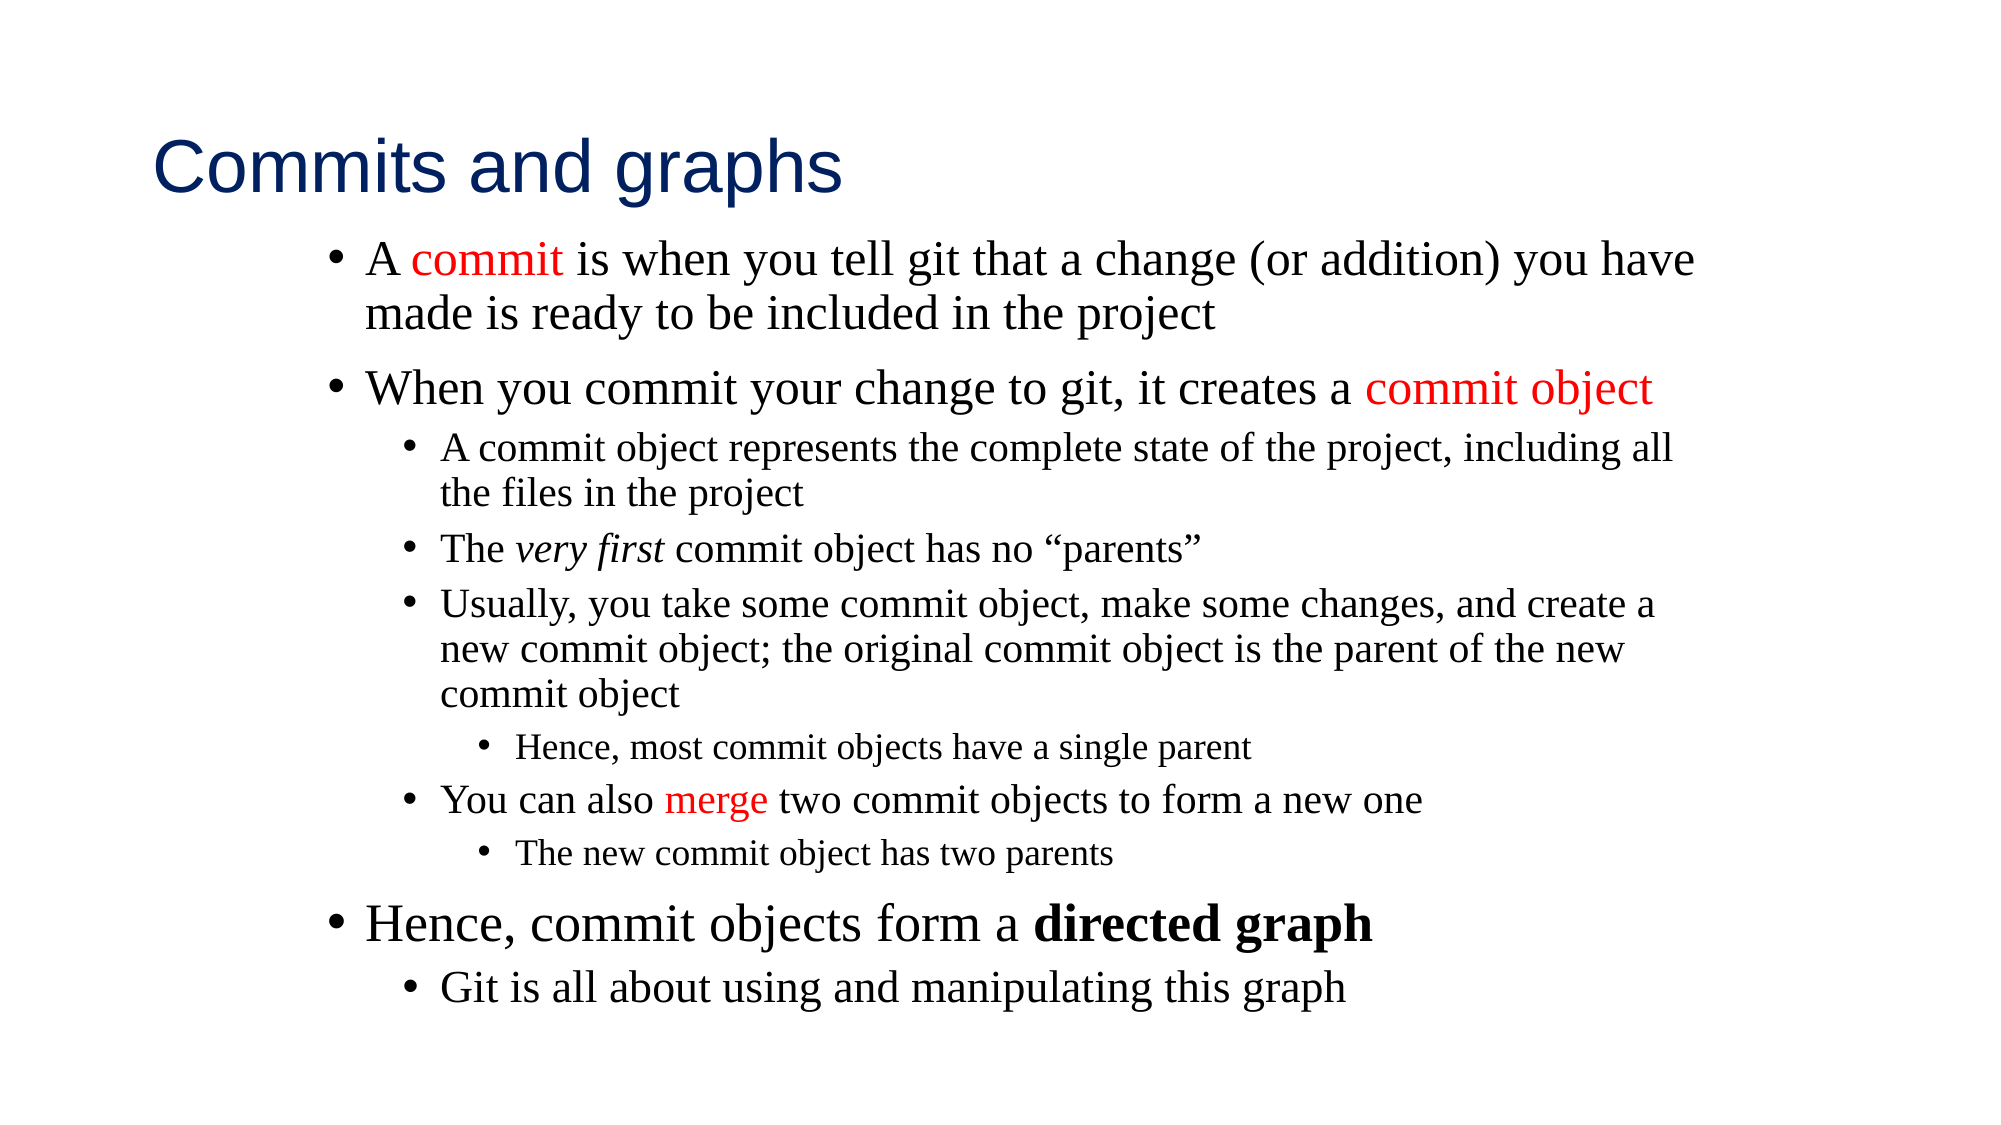

# Commits and graphs
A commit is when you tell git that a change (or addition) you have made is ready to be included in the project
When you commit your change to git, it creates a commit object
A commit object represents the complete state of the project, including all the files in the project
The very first commit object has no “parents”
Usually, you take some commit object, make some changes, and create a new commit object; the original commit object is the parent of the new commit object
Hence, most commit objects have a single parent
You can also merge two commit objects to form a new one
The new commit object has two parents
Hence, commit objects form a directed graph
Git is all about using and manipulating this graph